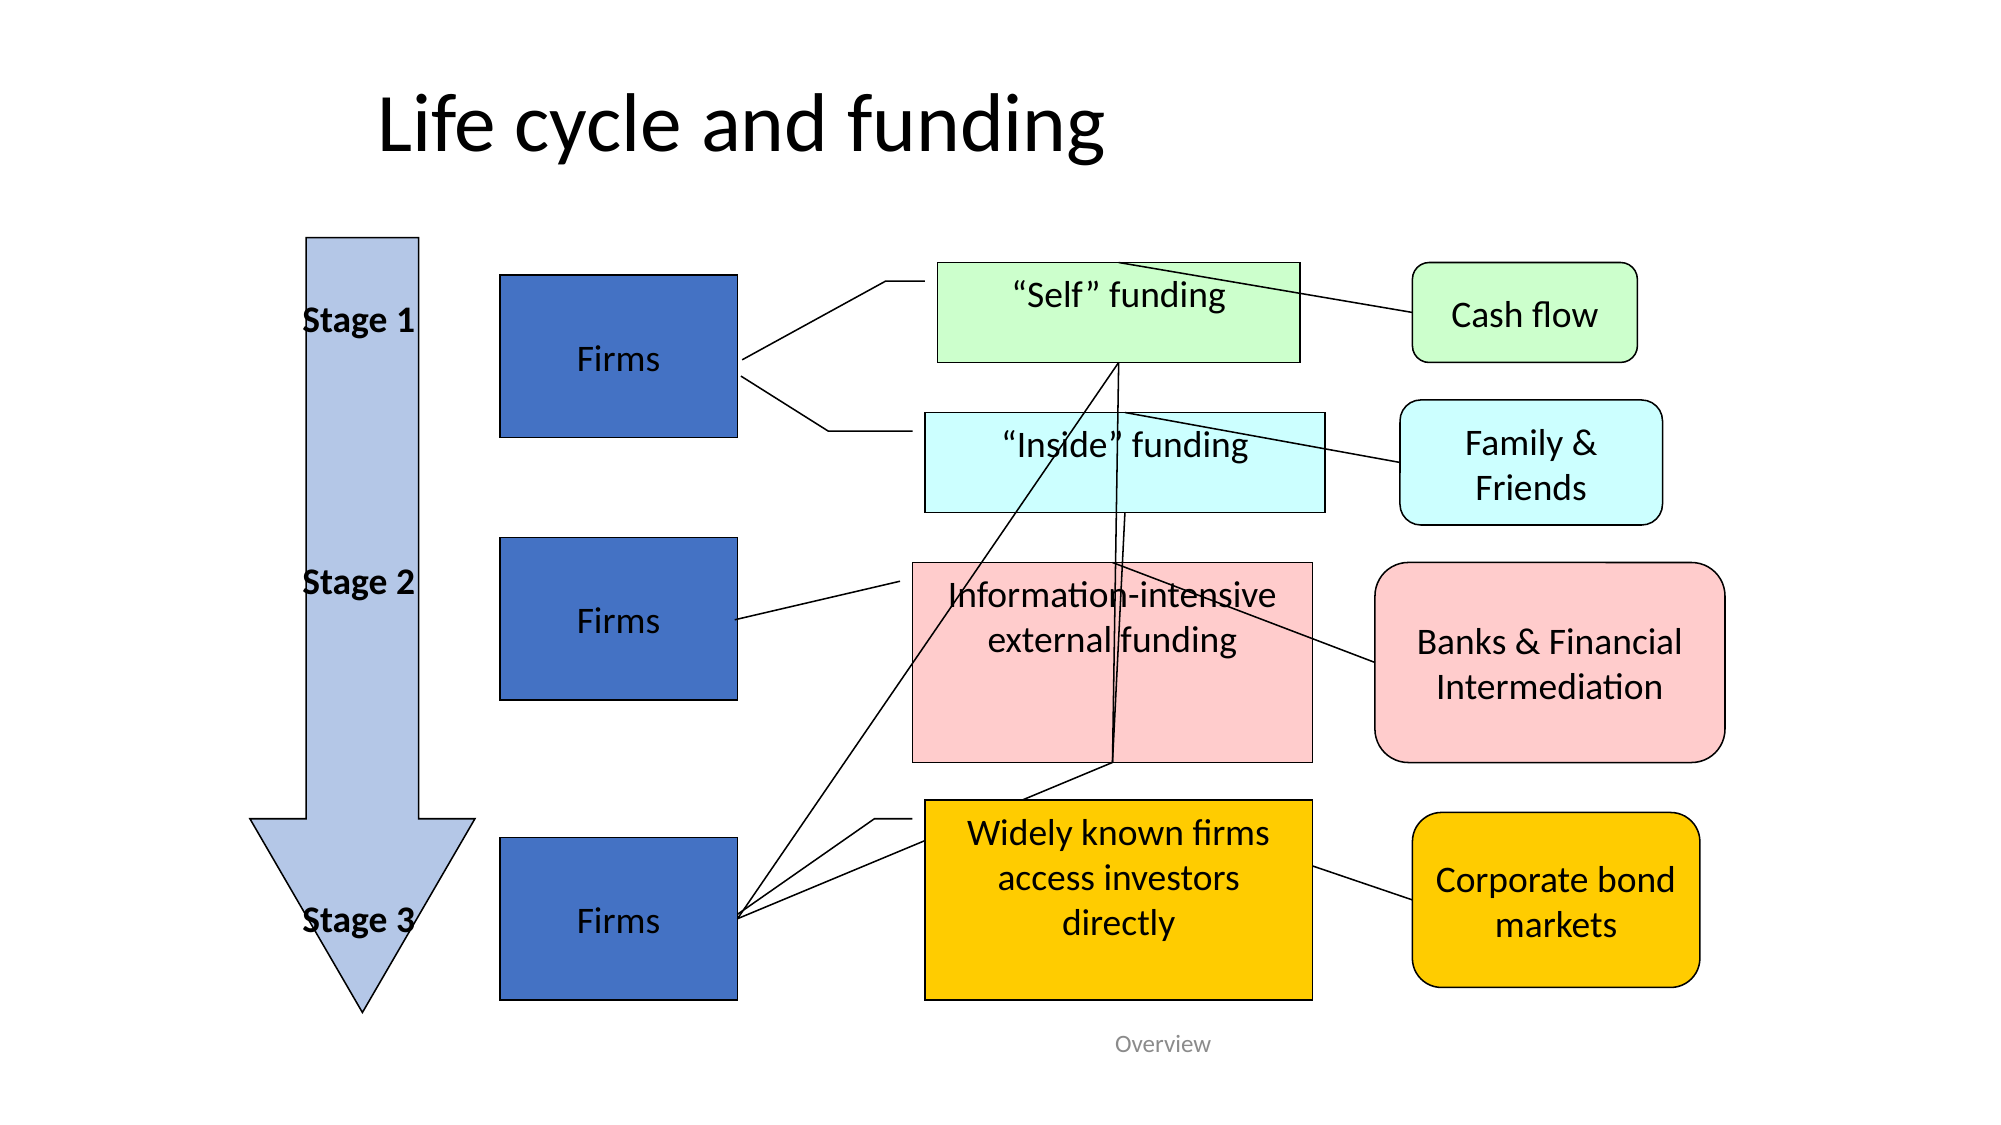

# Life cycle and funding

“Self” funding
Cash flow
Firms
Stage 1
Family & Friends
“Inside” funding
Firms
Stage 2
Information-intensive external funding
Banks & Financial Intermediation
Widely known firms access investors directly
Corporate bond markets
Firms
Stage 3
Overview